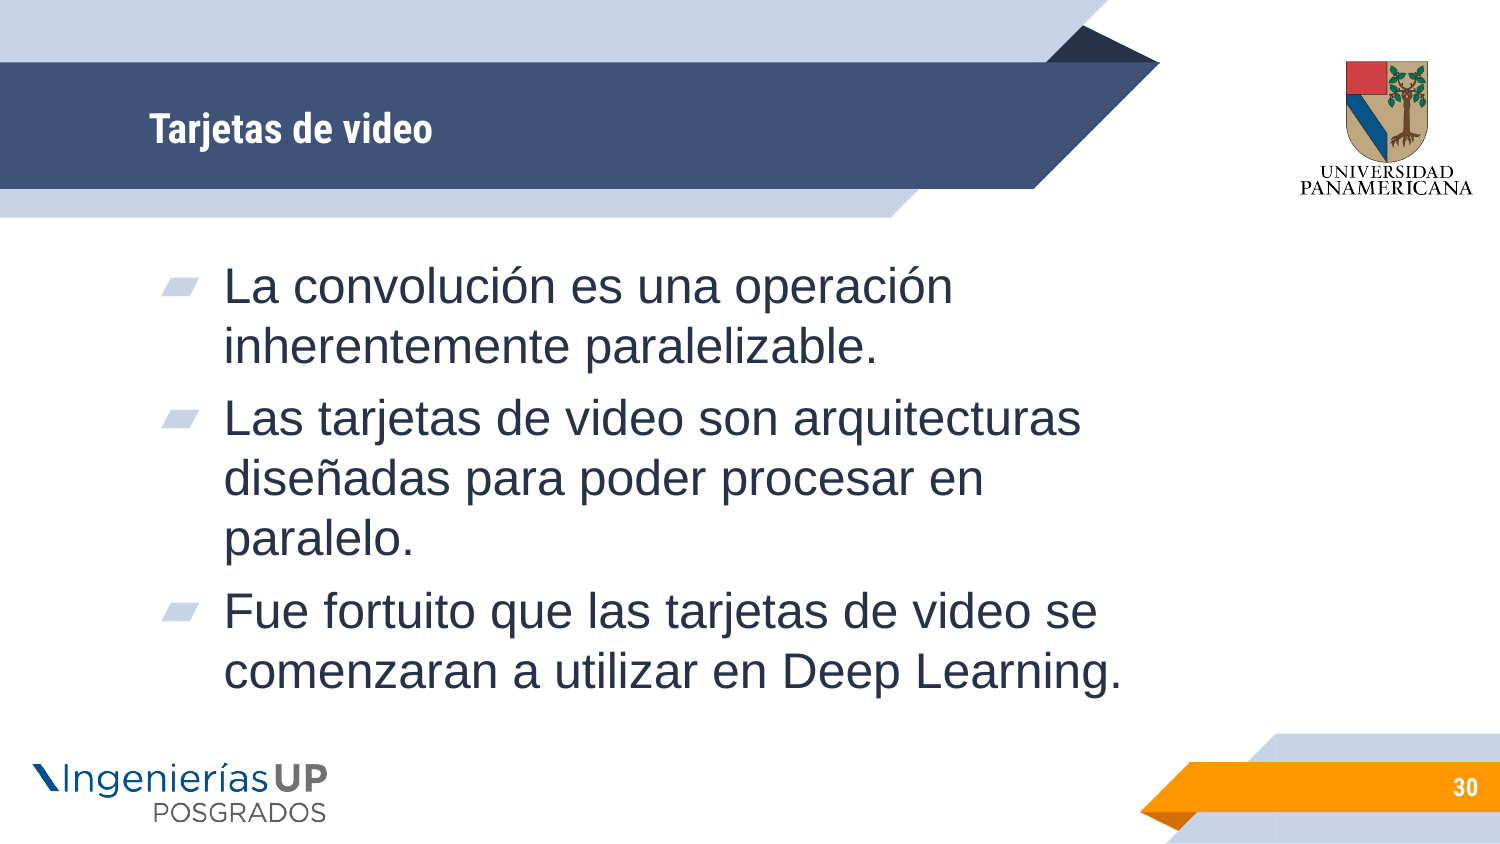

# Tarjetas de video
La convolución es una operación inherentemente paralelizable.
Las tarjetas de video son arquitecturas diseñadas para poder procesar en paralelo.
Fue fortuito que las tarjetas de video se comenzaran a utilizar en Deep Learning.
30